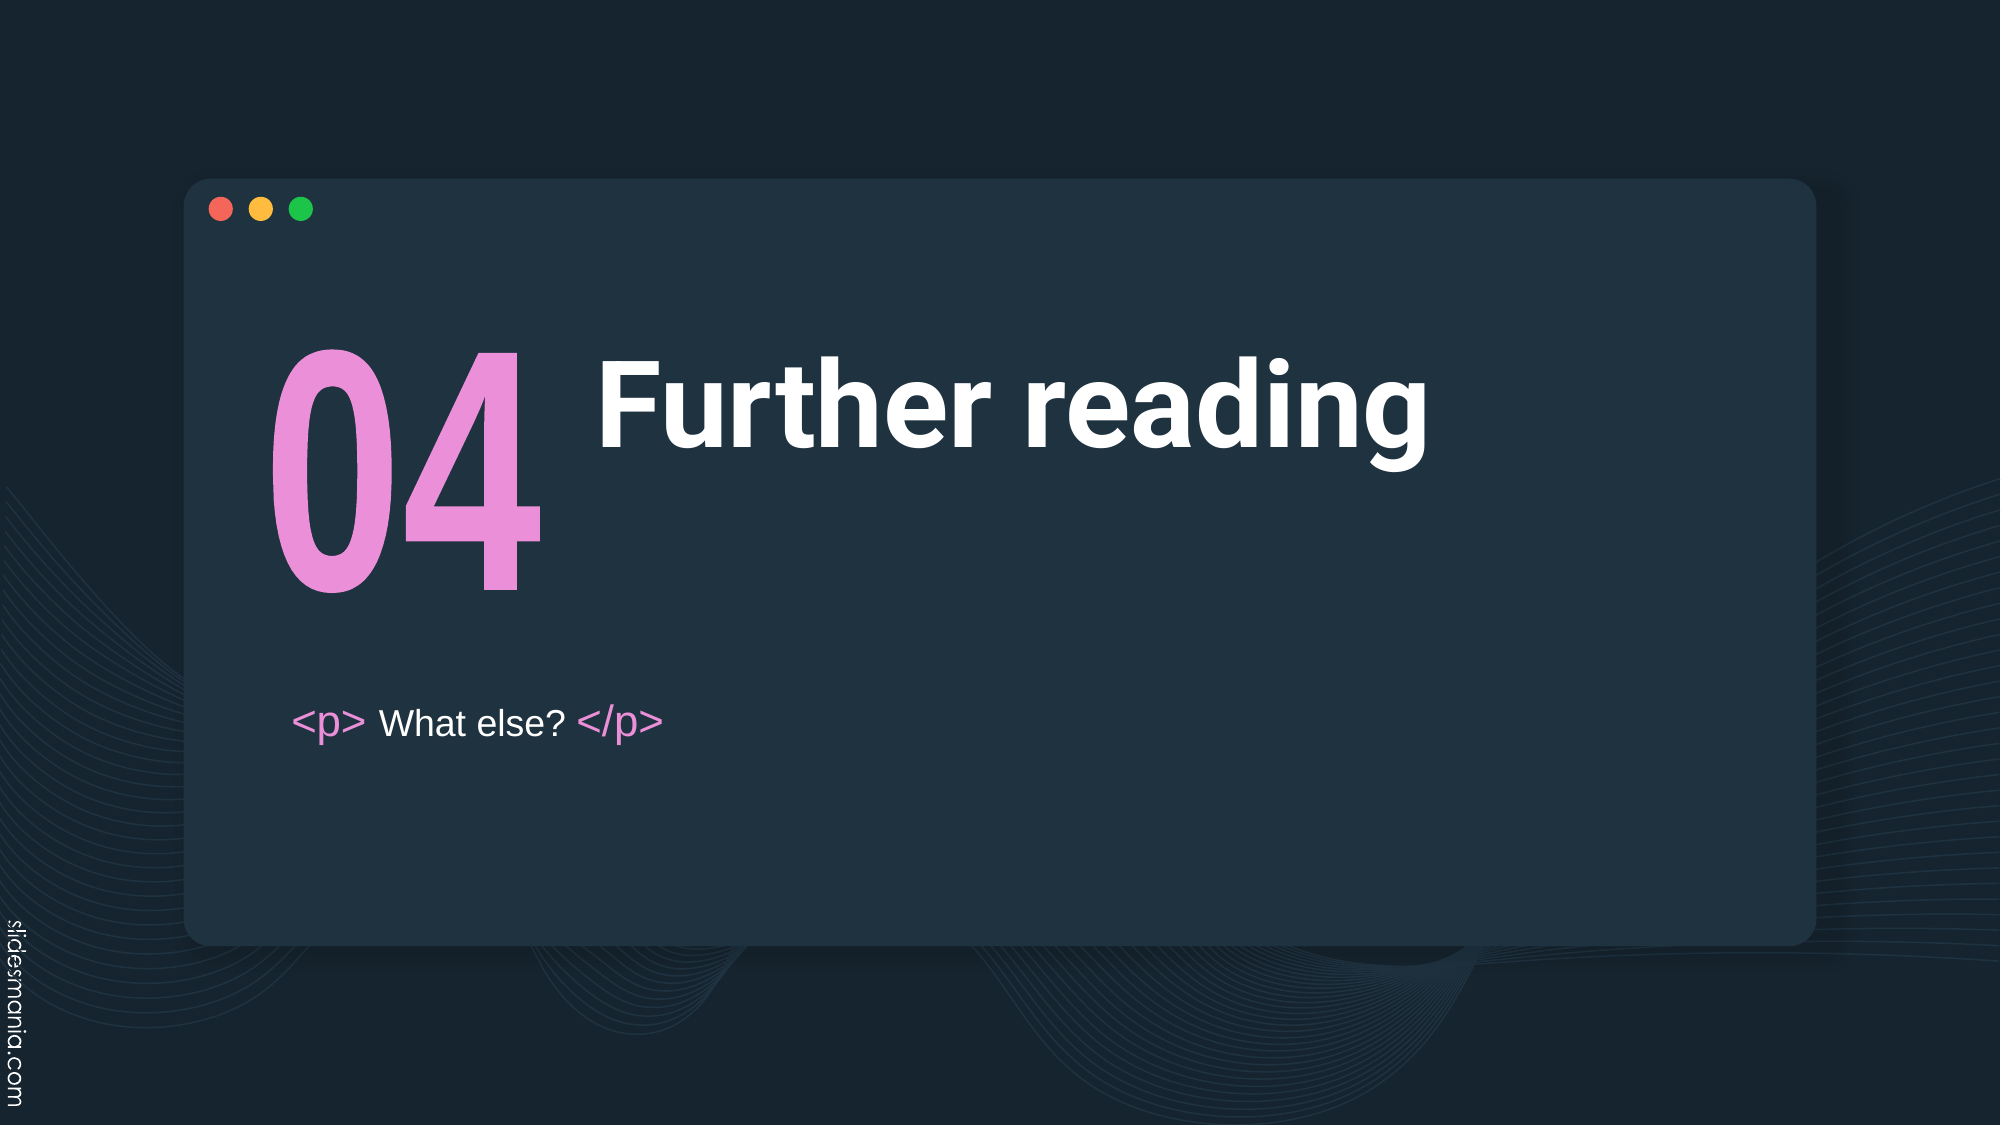

# Further reading
04
<p> What else? </p>